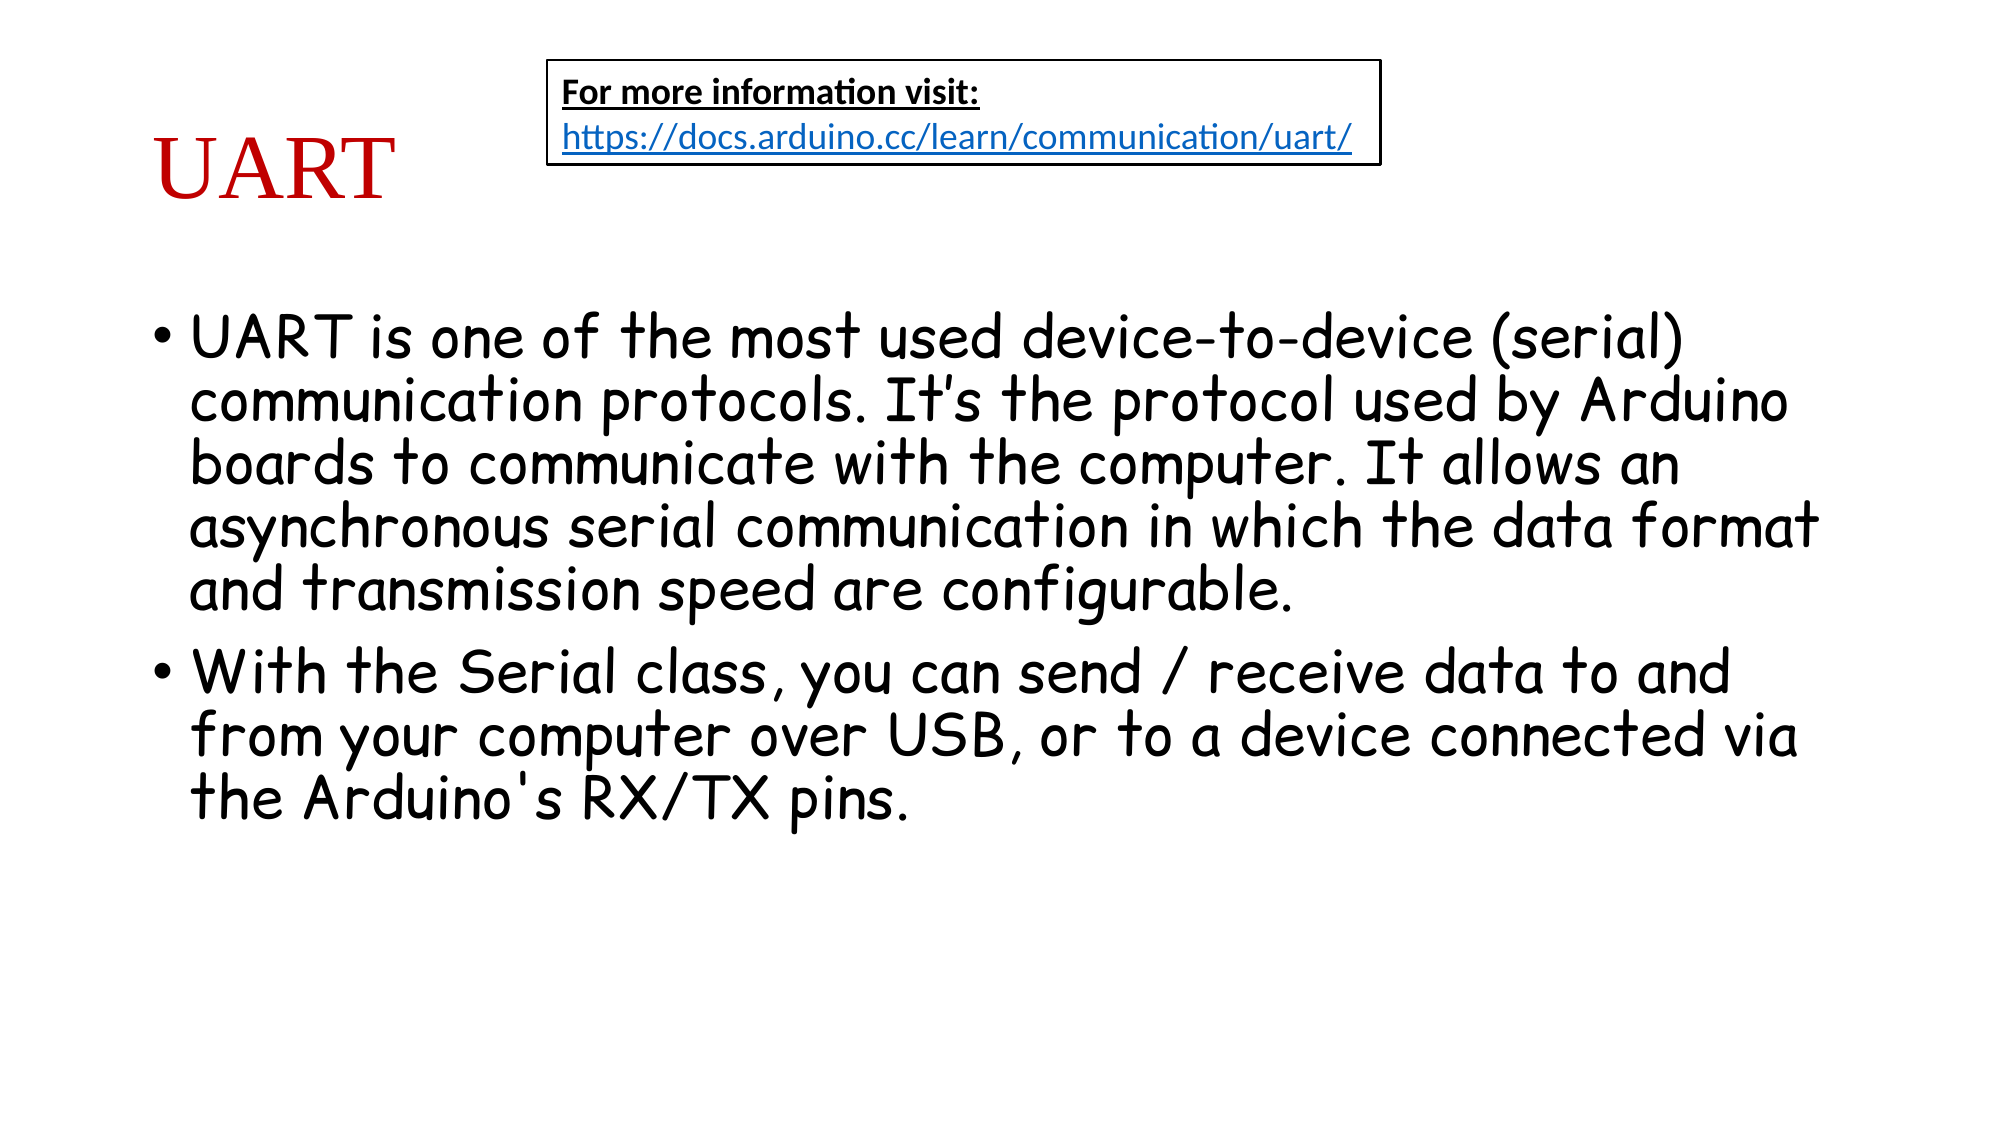

# UART
For more information visit:
https://docs.arduino.cc/learn/communication/uart/
UART is one of the most used device-to-device (serial) communication protocols. It’s the protocol used by Arduino boards to communicate with the computer. It allows an asynchronous serial communication in which the data format and transmission speed are configurable.
With the Serial class, you can send / receive data to and from your computer over USB, or to a device connected via the Arduino's RX/TX pins.